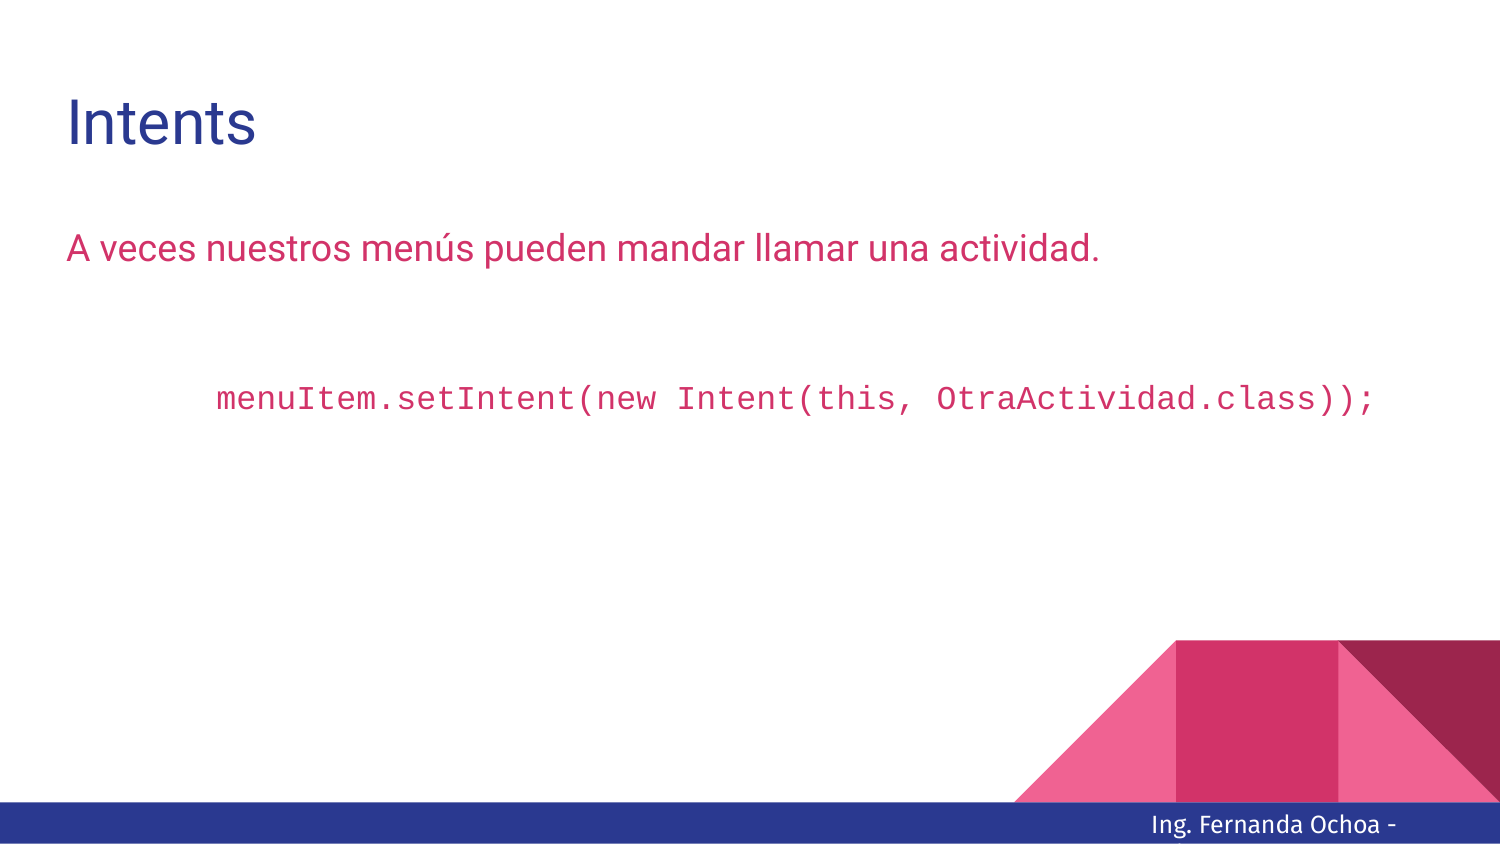

# Intents
A veces nuestros menús pueden mandar llamar una actividad.
menuItem.setIntent(new Intent(this, OtraActividad.class));
Ing. Fernanda Ochoa - @imonsh